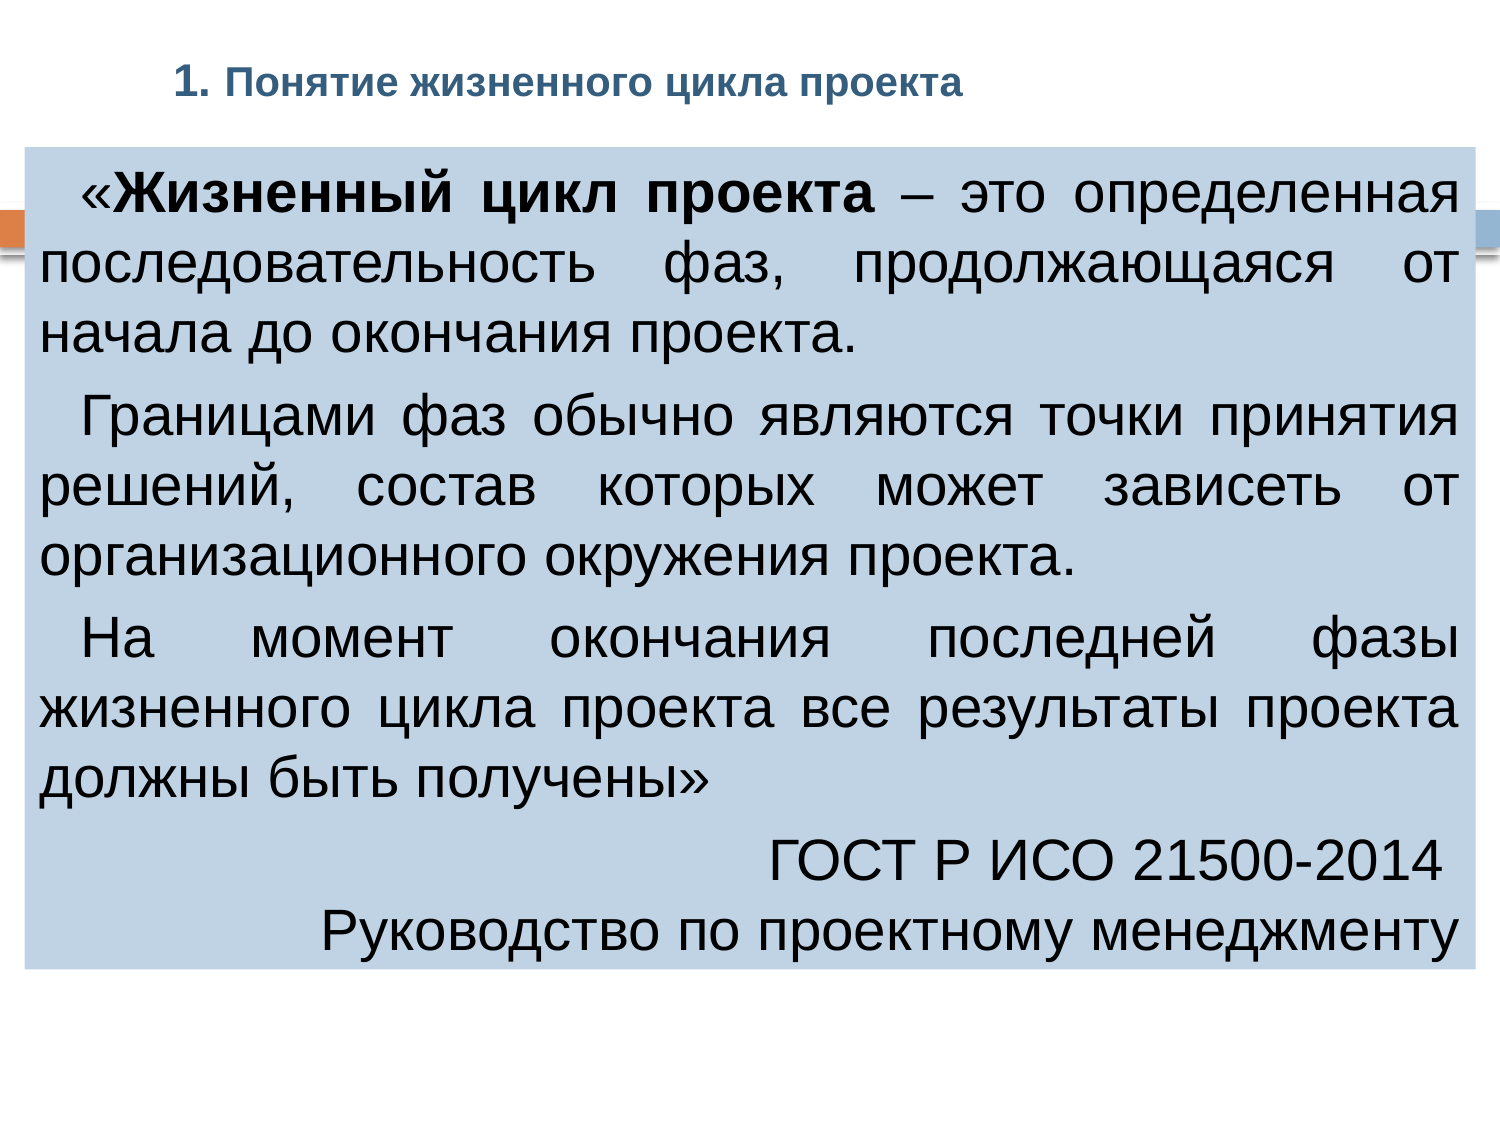

1. Понятие жизненного цикла проекта
«Жизненный цикл проекта – это определенная последовательность фаз, продолжающаяся от начала до окончания проекта.
Границами фаз обычно являются точки принятия решений, состав которых может зависеть от организационного окружения проекта.
На момент окончания последней фазы жизненного цикла проекта все результаты проекта должны быть получены»
ГОСТ Р ИСО 21500-2014
Руководство по проектному менеджменту